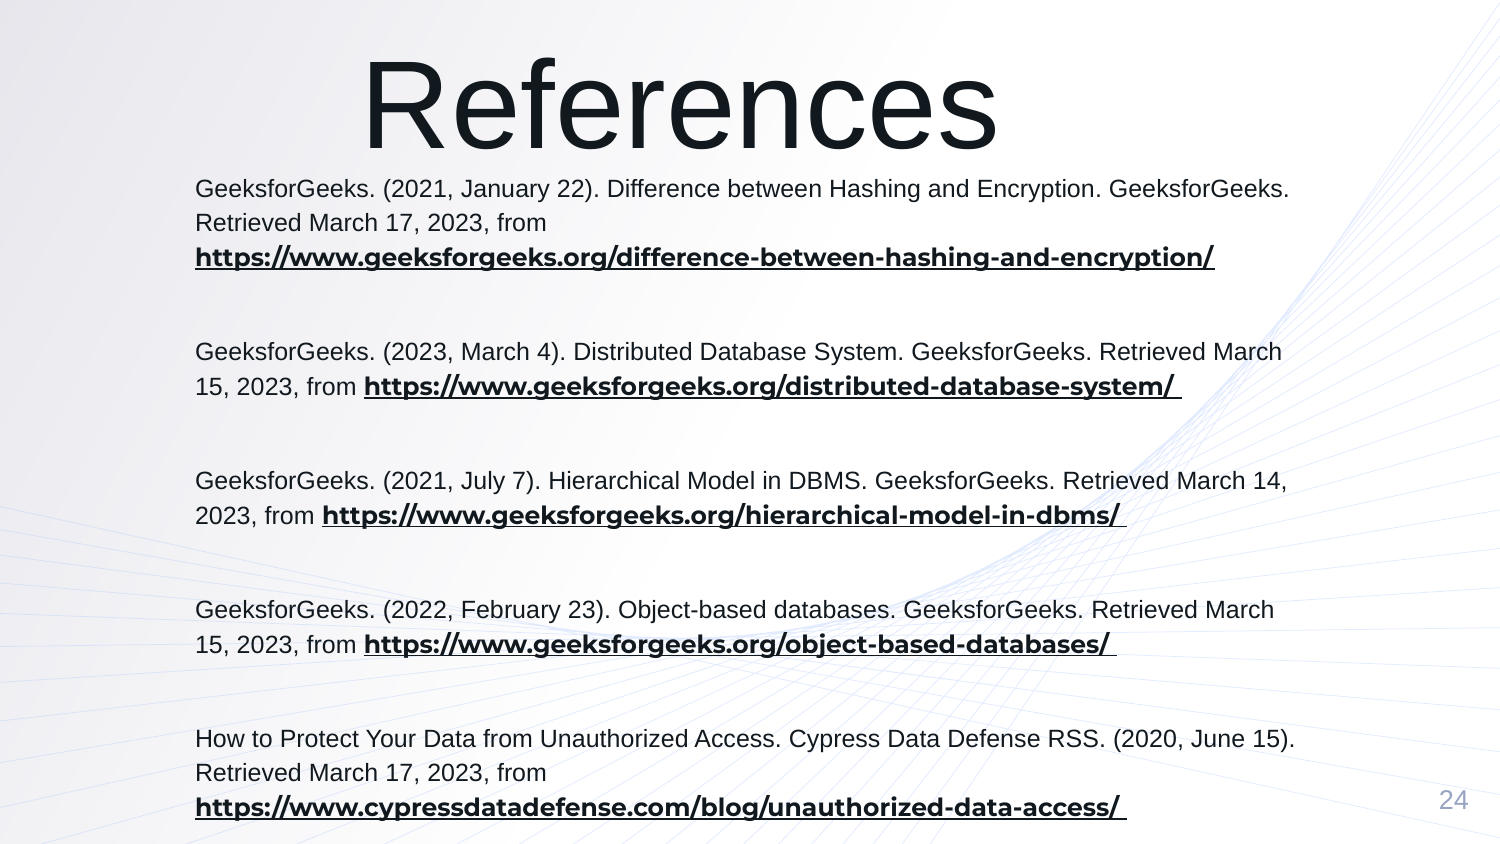

References
GeeksforGeeks. (2021, January 22). Difference between Hashing and Encryption. GeeksforGeeks. Retrieved March 17, 2023, from https://www.geeksforgeeks.org/difference-between-hashing-and-encryption/

GeeksforGeeks. (2023, March 4). Distributed Database System. GeeksforGeeks. Retrieved March 15, 2023, from https://www.geeksforgeeks.org/distributed-database-system/

GeeksforGeeks. (2021, July 7). Hierarchical Model in DBMS. GeeksforGeeks. Retrieved March 14, 2023, from https://www.geeksforgeeks.org/hierarchical-model-in-dbms/

GeeksforGeeks. (2022, February 23). Object-based databases. GeeksforGeeks. Retrieved March 15, 2023, from https://www.geeksforgeeks.org/object-based-databases/

How to Protect Your Data from Unauthorized Access. Cypress Data Defense RSS. (2020, June 15). Retrieved March 17, 2023, from https://www.cypressdatadefense.com/blog/unauthorized-data-access/

24